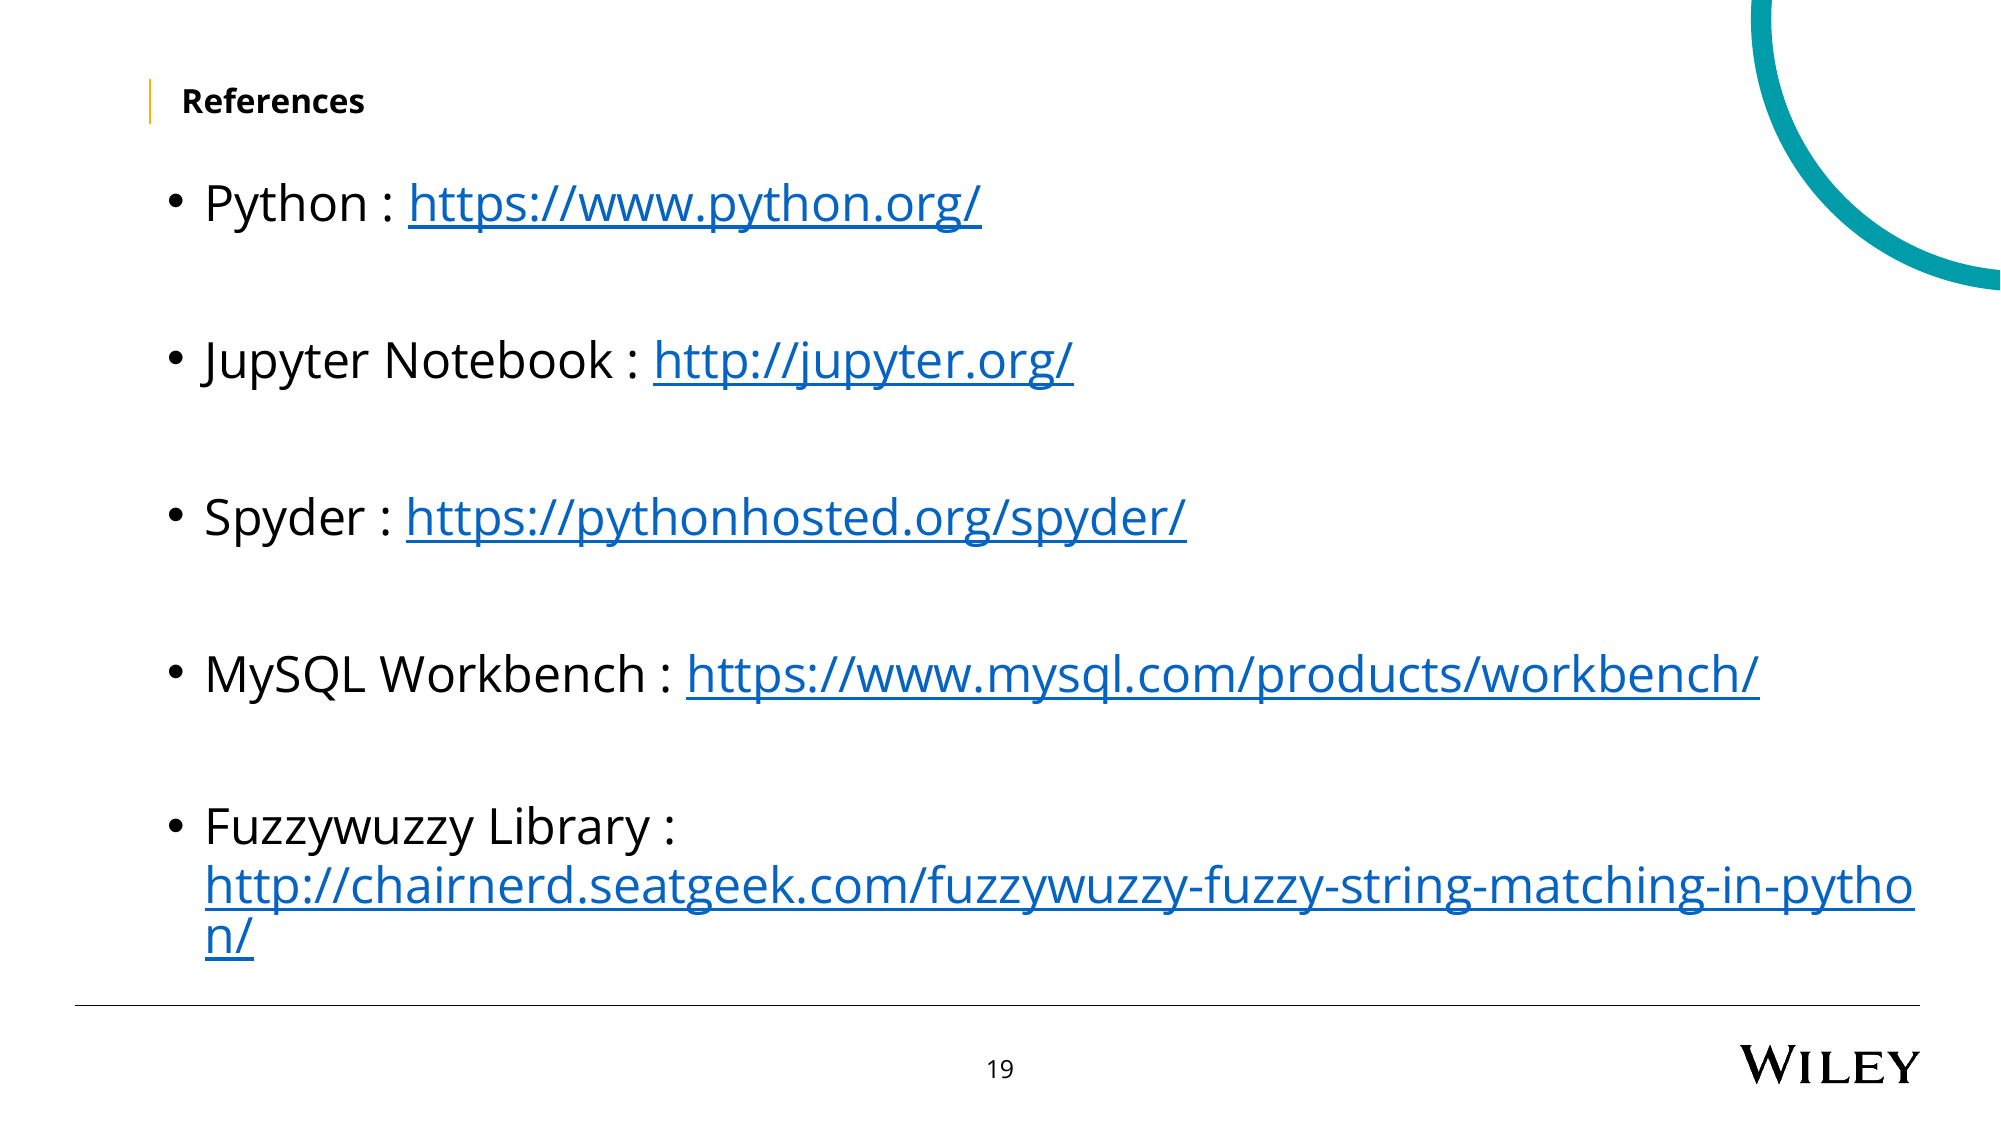

References
Python : https://www.python.org/

Jupyter Notebook : http://jupyter.org/

Spyder : https://pythonhosted.org/spyder/

MySQL Workbench : https://www.mysql.com/products/workbench/

Fuzzywuzzy Library : http://chairnerd.seatgeek.com/fuzzywuzzy-fuzzy-string-matching-in-python/

19